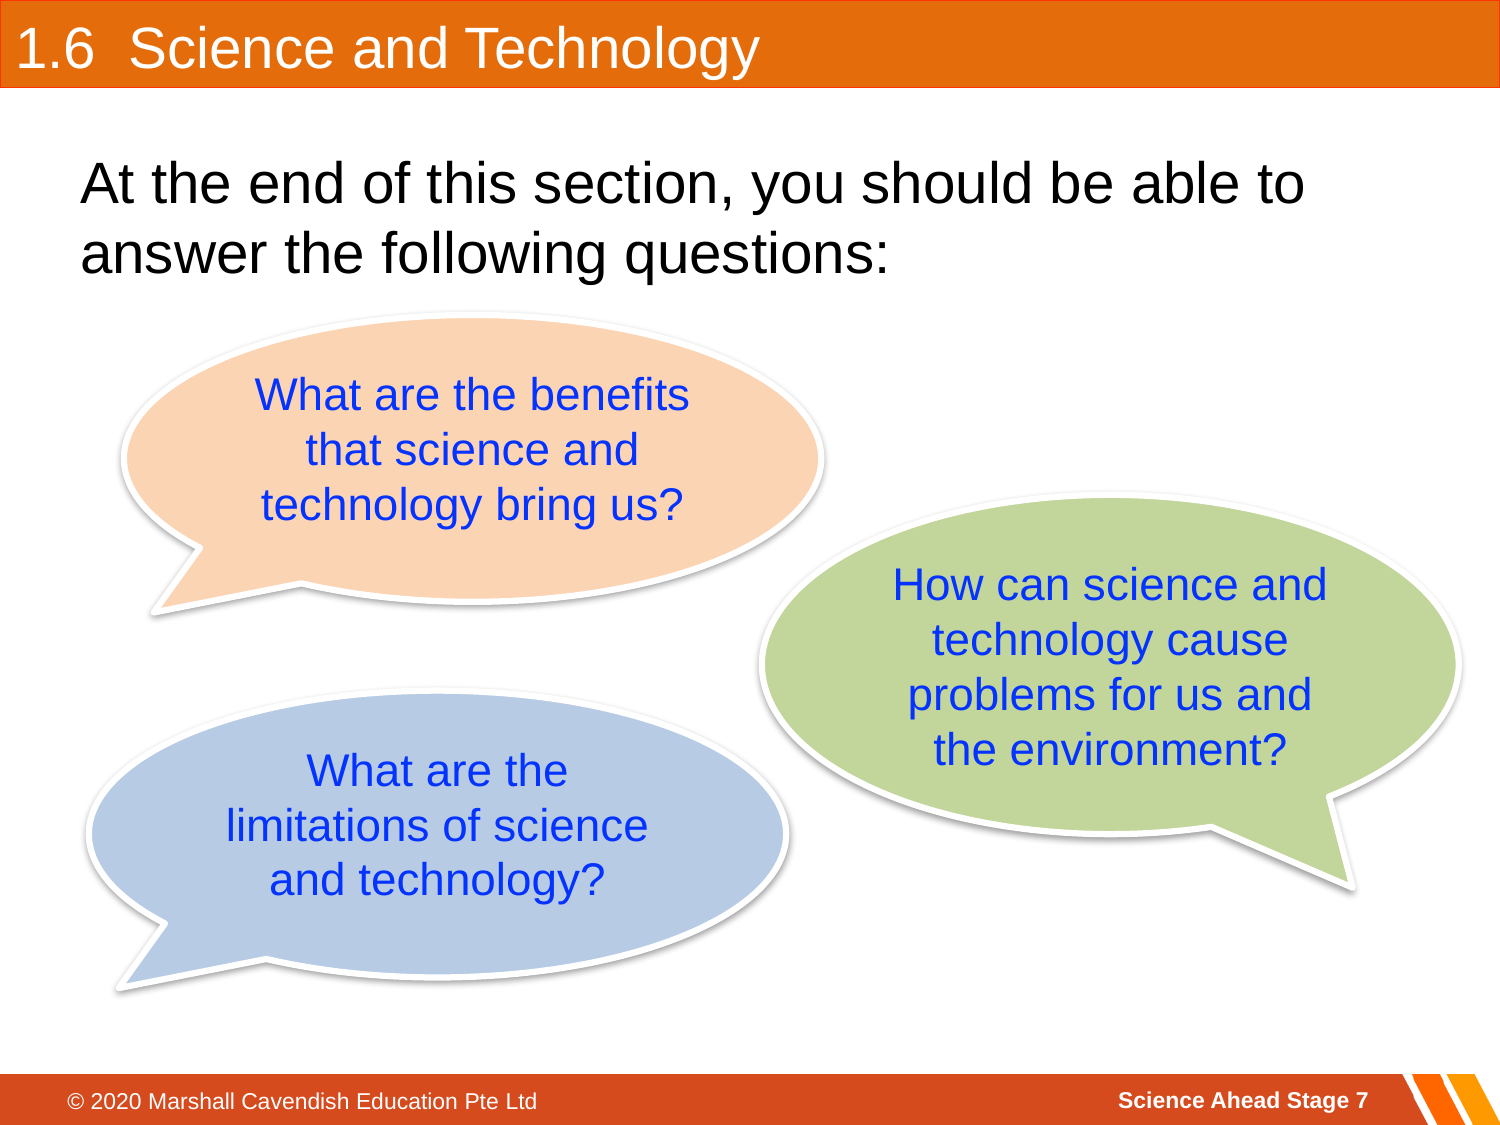

1.6  Science and Technology
At the end of this section, you should be able to answer the following questions:
What are the benefits that science and technology bring us?
How can science and technology cause problems for us and the environment?
What are the limitations of science and technology?
Science Ahead Stage 7